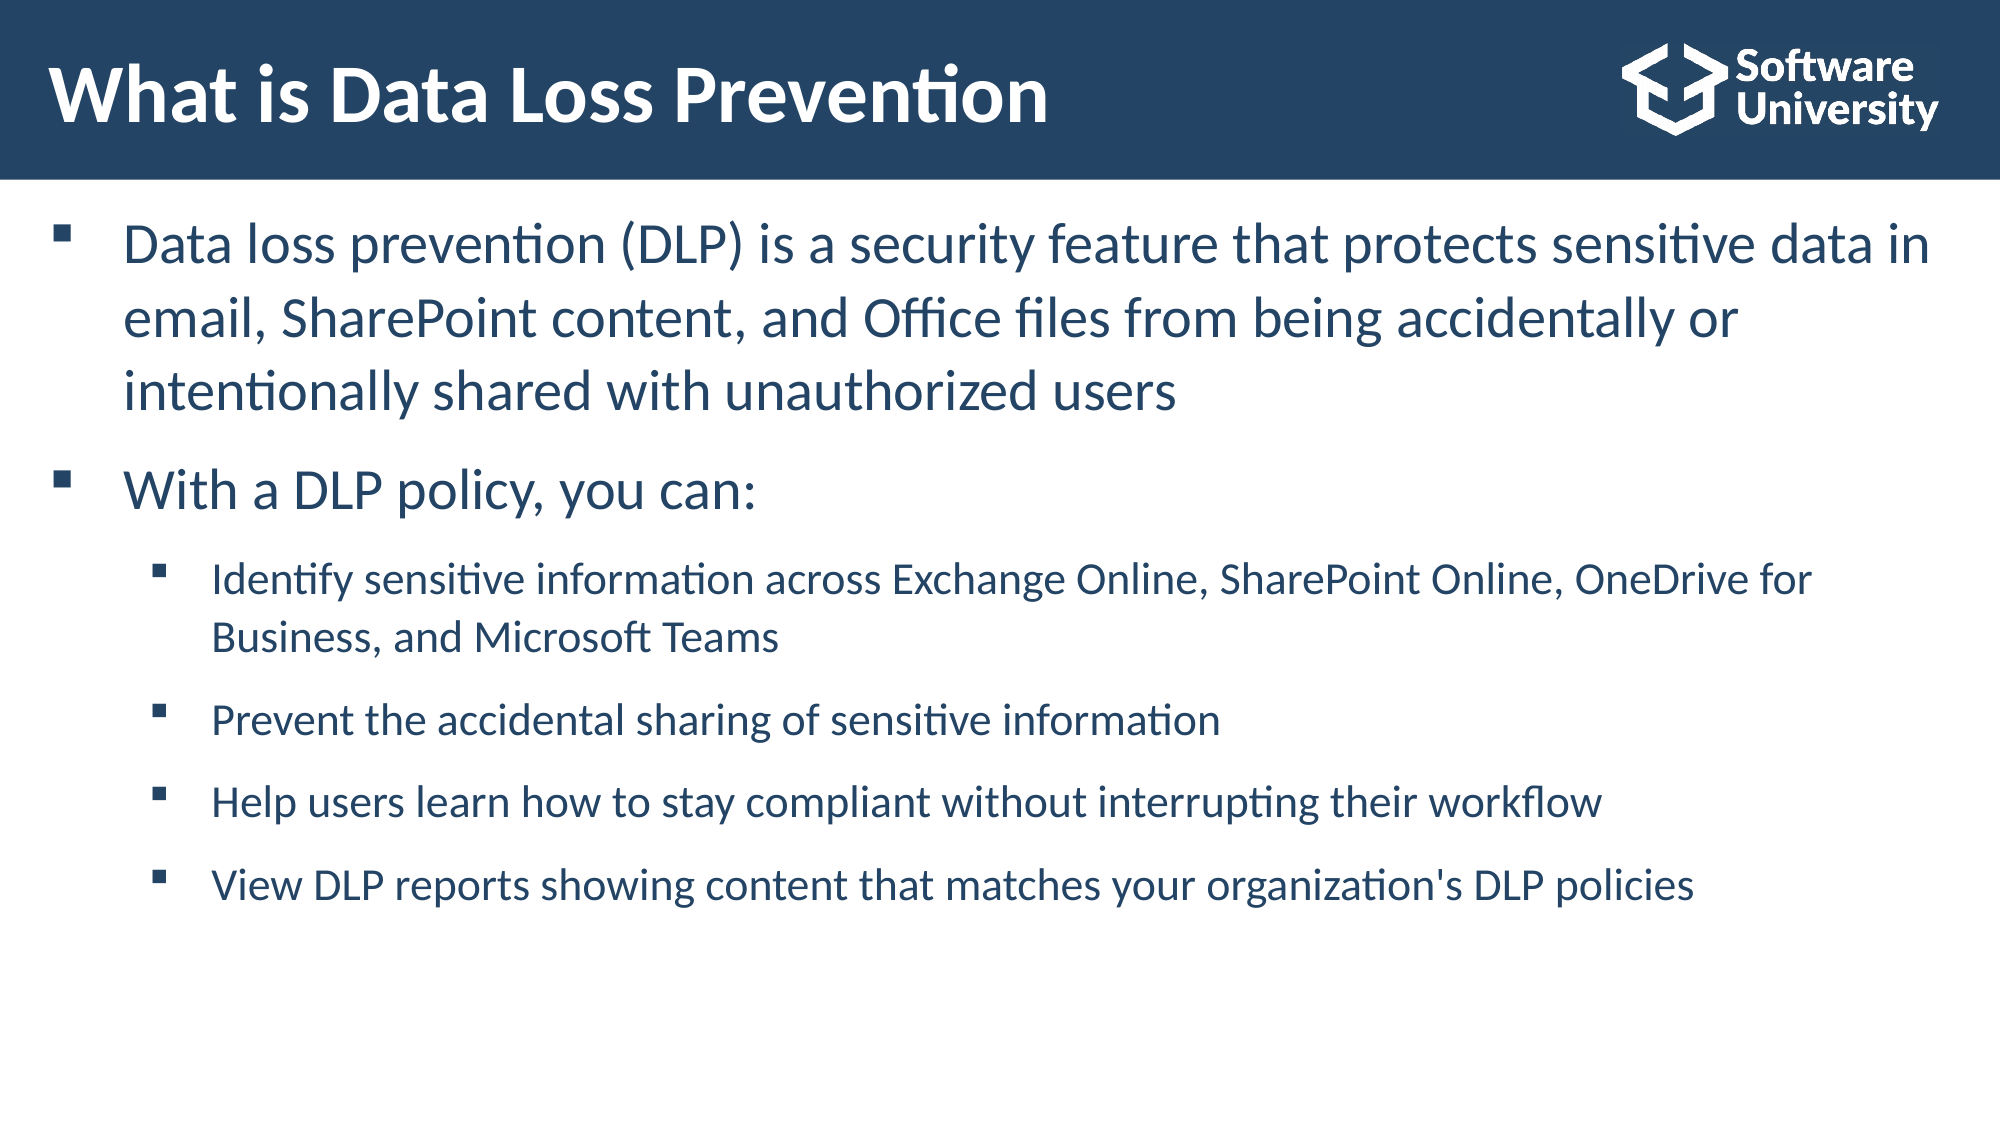

# What is Data Loss Prevention
Data loss prevention (DLP) is a security feature that protects sensitive data in email, SharePoint content, and Office files from being accidentally or
intentionally shared with unauthorized users
With a DLP policy, you can:
Identify sensitive information across Exchange Online, SharePoint Online, OneDrive for
Business, and Microsoft Teams
Prevent the accidental sharing of sensitive information
Help users learn how to stay compliant without interrupting their workflow
View DLP reports showing content that matches your organization's DLP policies